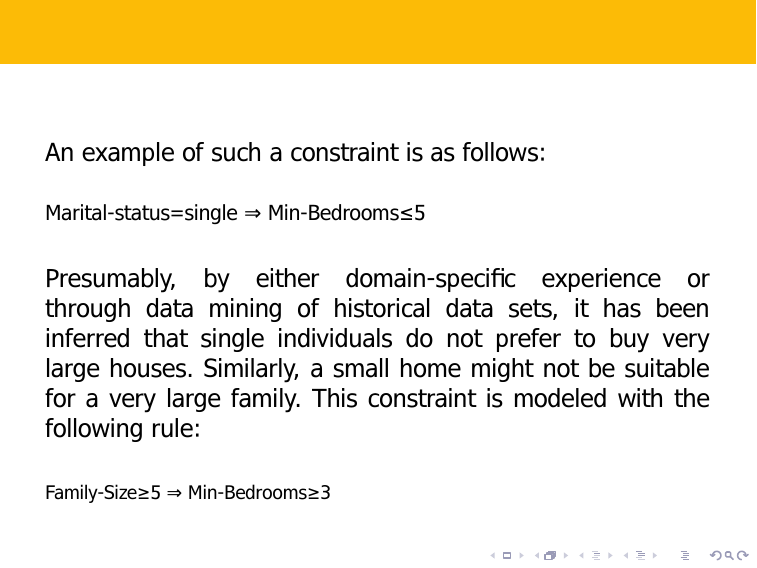

#
An example of such a constraint is as follows:

Marital-status=single ⇒ Min-Bedrooms≤5

Presumably, by either domain-specific experience or through data mining of historical data sets, it has been inferred that single individuals do not prefer to buy very large houses. Similarly, a small home might not be suitable for a very large family. This constraint is modeled with the following rule:

Family-Size≥5 ⇒ Min-Bedrooms≥3